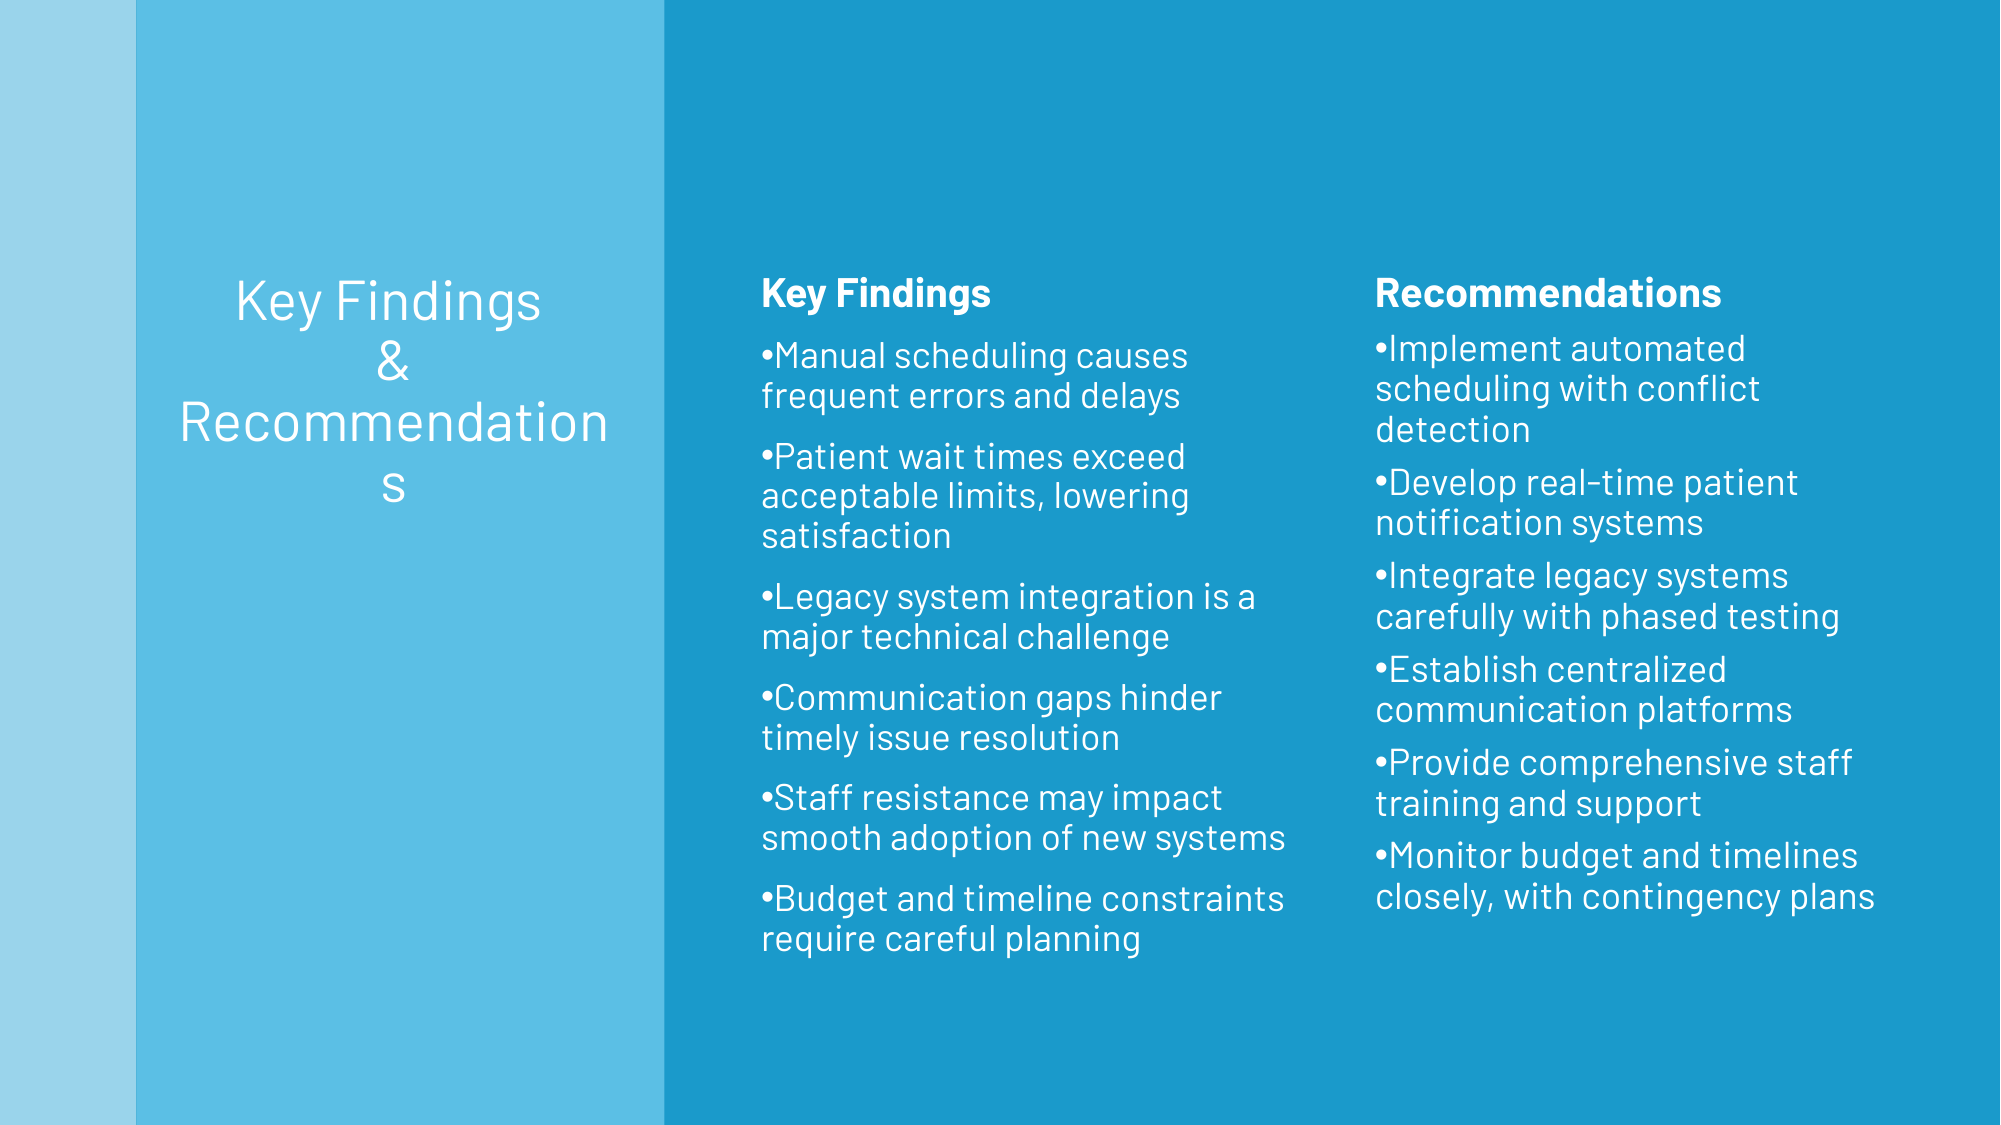

# Key Findings & Recommendations
Key Findings
Manual scheduling causes frequent errors and delays
Patient wait times exceed acceptable limits, lowering satisfaction
Legacy system integration is a major technical challenge
Communication gaps hinder timely issue resolution
Staff resistance may impact smooth adoption of new systems
Budget and timeline constraints require careful planning

Recommendations
Implement automated scheduling with conflict detection
Develop real-time patient notification systems
Integrate legacy systems carefully with phased testing
Establish centralized communication platforms
Provide comprehensive staff training and support
Monitor budget and timelines closely, with contingency plans